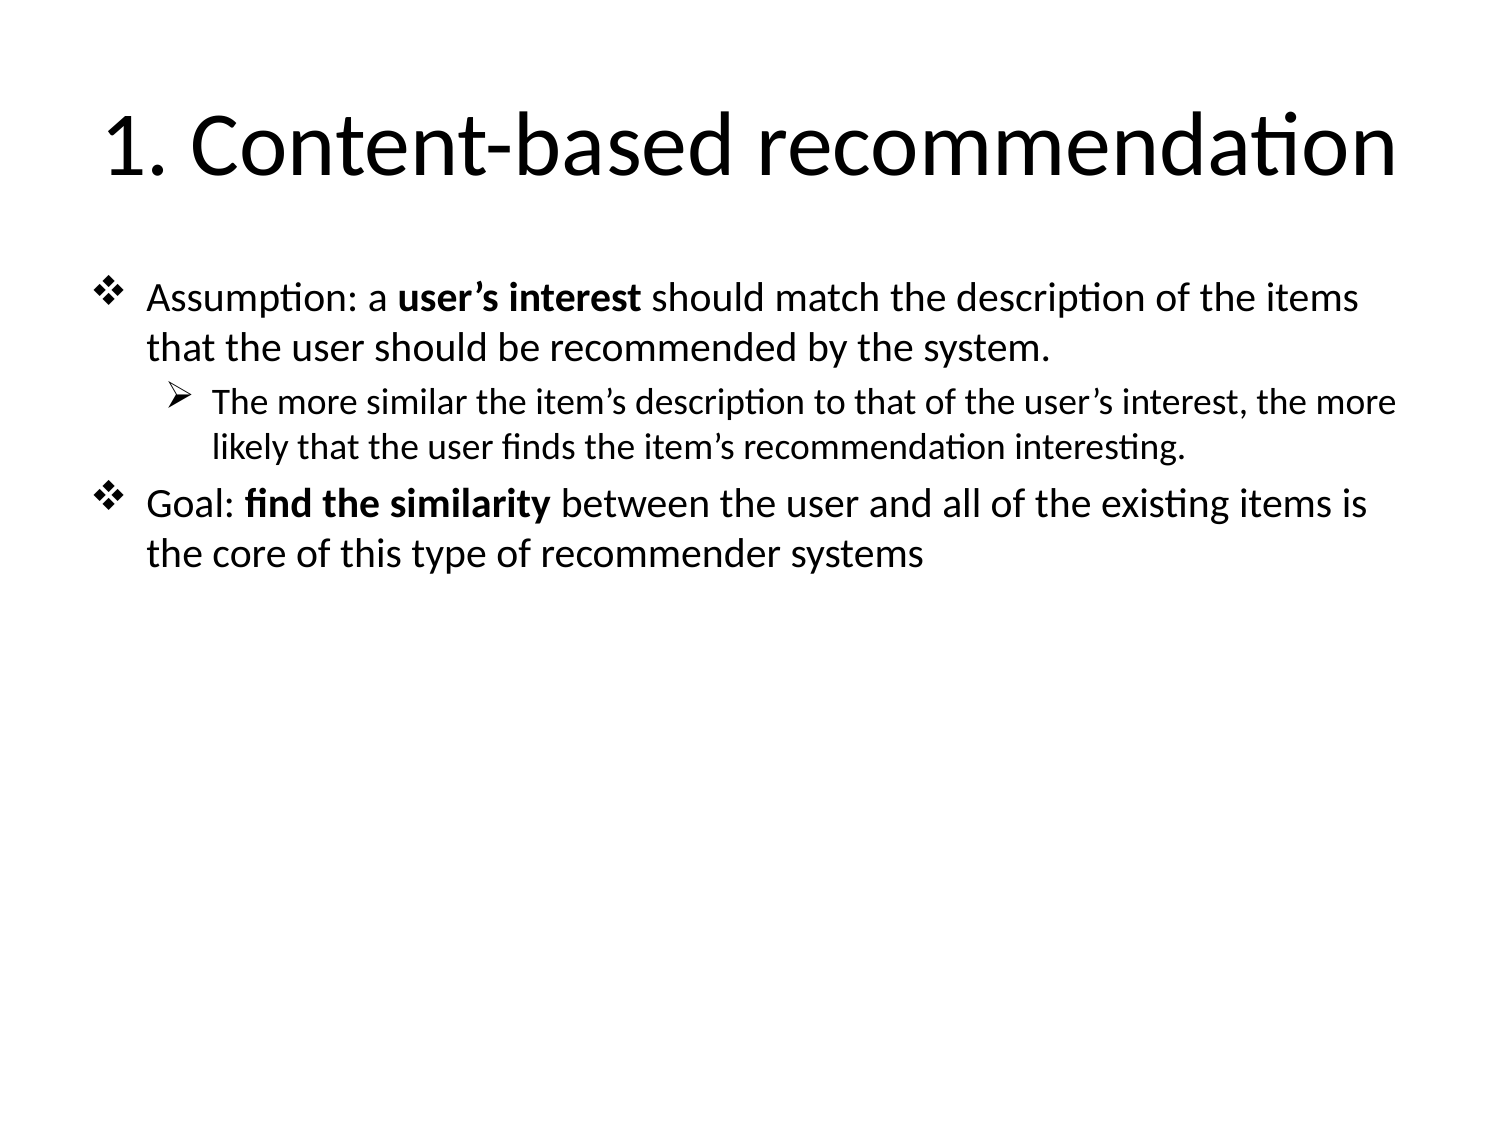

# 1. Content-based recommendation
Assumption: a user’s interest should match the description of the items that the user should be recommended by the system.
The more similar the item’s description to that of the user’s interest, the more likely that the user finds the item’s recommendation interesting.
Goal: find the similarity between the user and all of the existing items is the core of this type of recommender systems